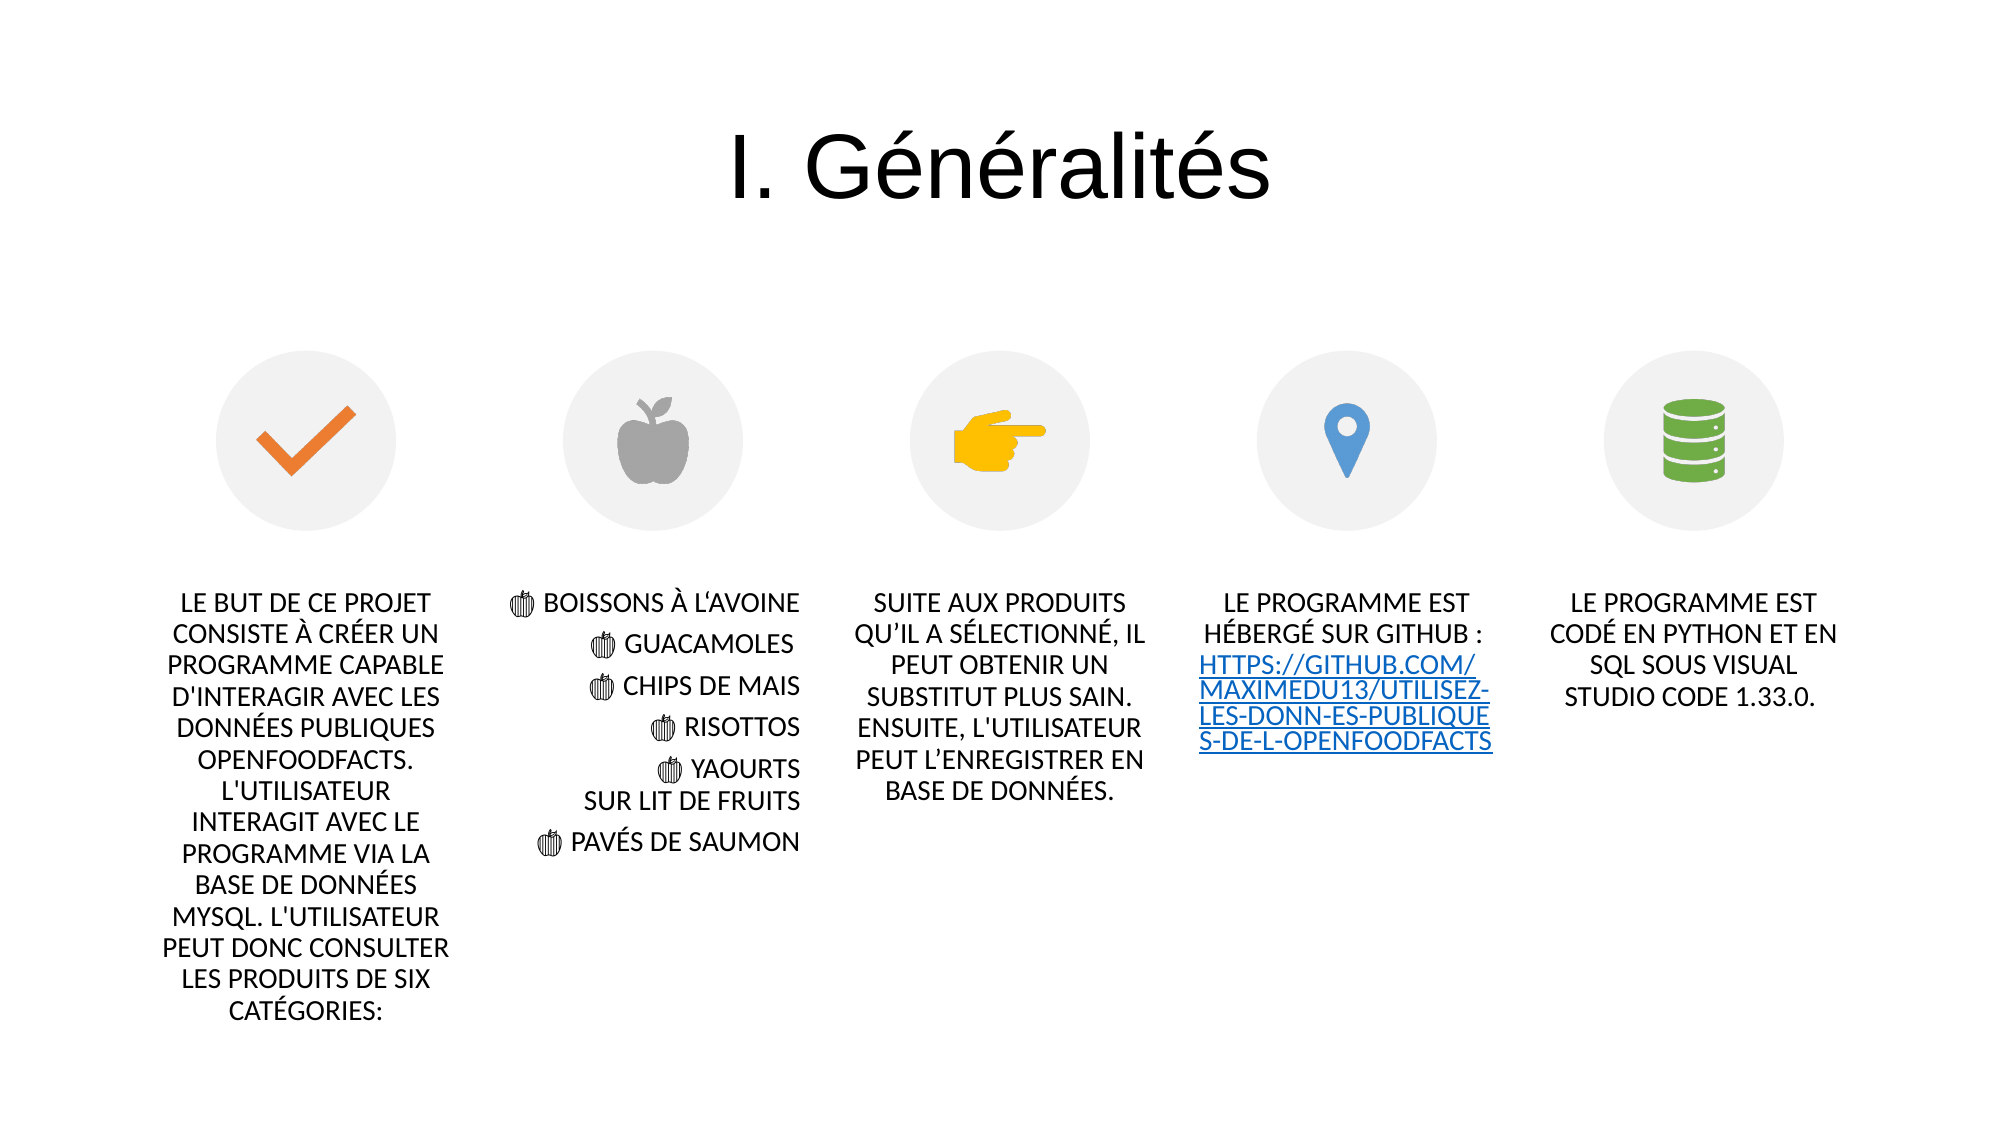

# I. Généralités
Le but de ce projet consiste à créer un programme capable d'interagir avec les données publiques OpenFoodFacts. L'utilisateur interagit avec le programme via la base de données MySQL. L'utilisateur peut donc consulter les produits de six catégories:
🍎 Boissons à l‘avoine
🍎 Guacamoles
🍎 CHIPS DE MAIS
🍎 Risottos
	🍎 Yaourts sur lit de fruits
🍎 Pavés de saumon
Suite aux produits qu’il a sélectionné, il peut obtenir un substitut plus sain. Ensuite, l'utilisateur peut l’enregistrer en base de données.
Le programme est hébergé sur GitHub : https://github.com/Maximedu13/Utilisez-les-donn-es-publiques-de-l-OpenFoodFacts
Le programme est codé en Python et en SQL sous Visual Studio Code 1.33.0.